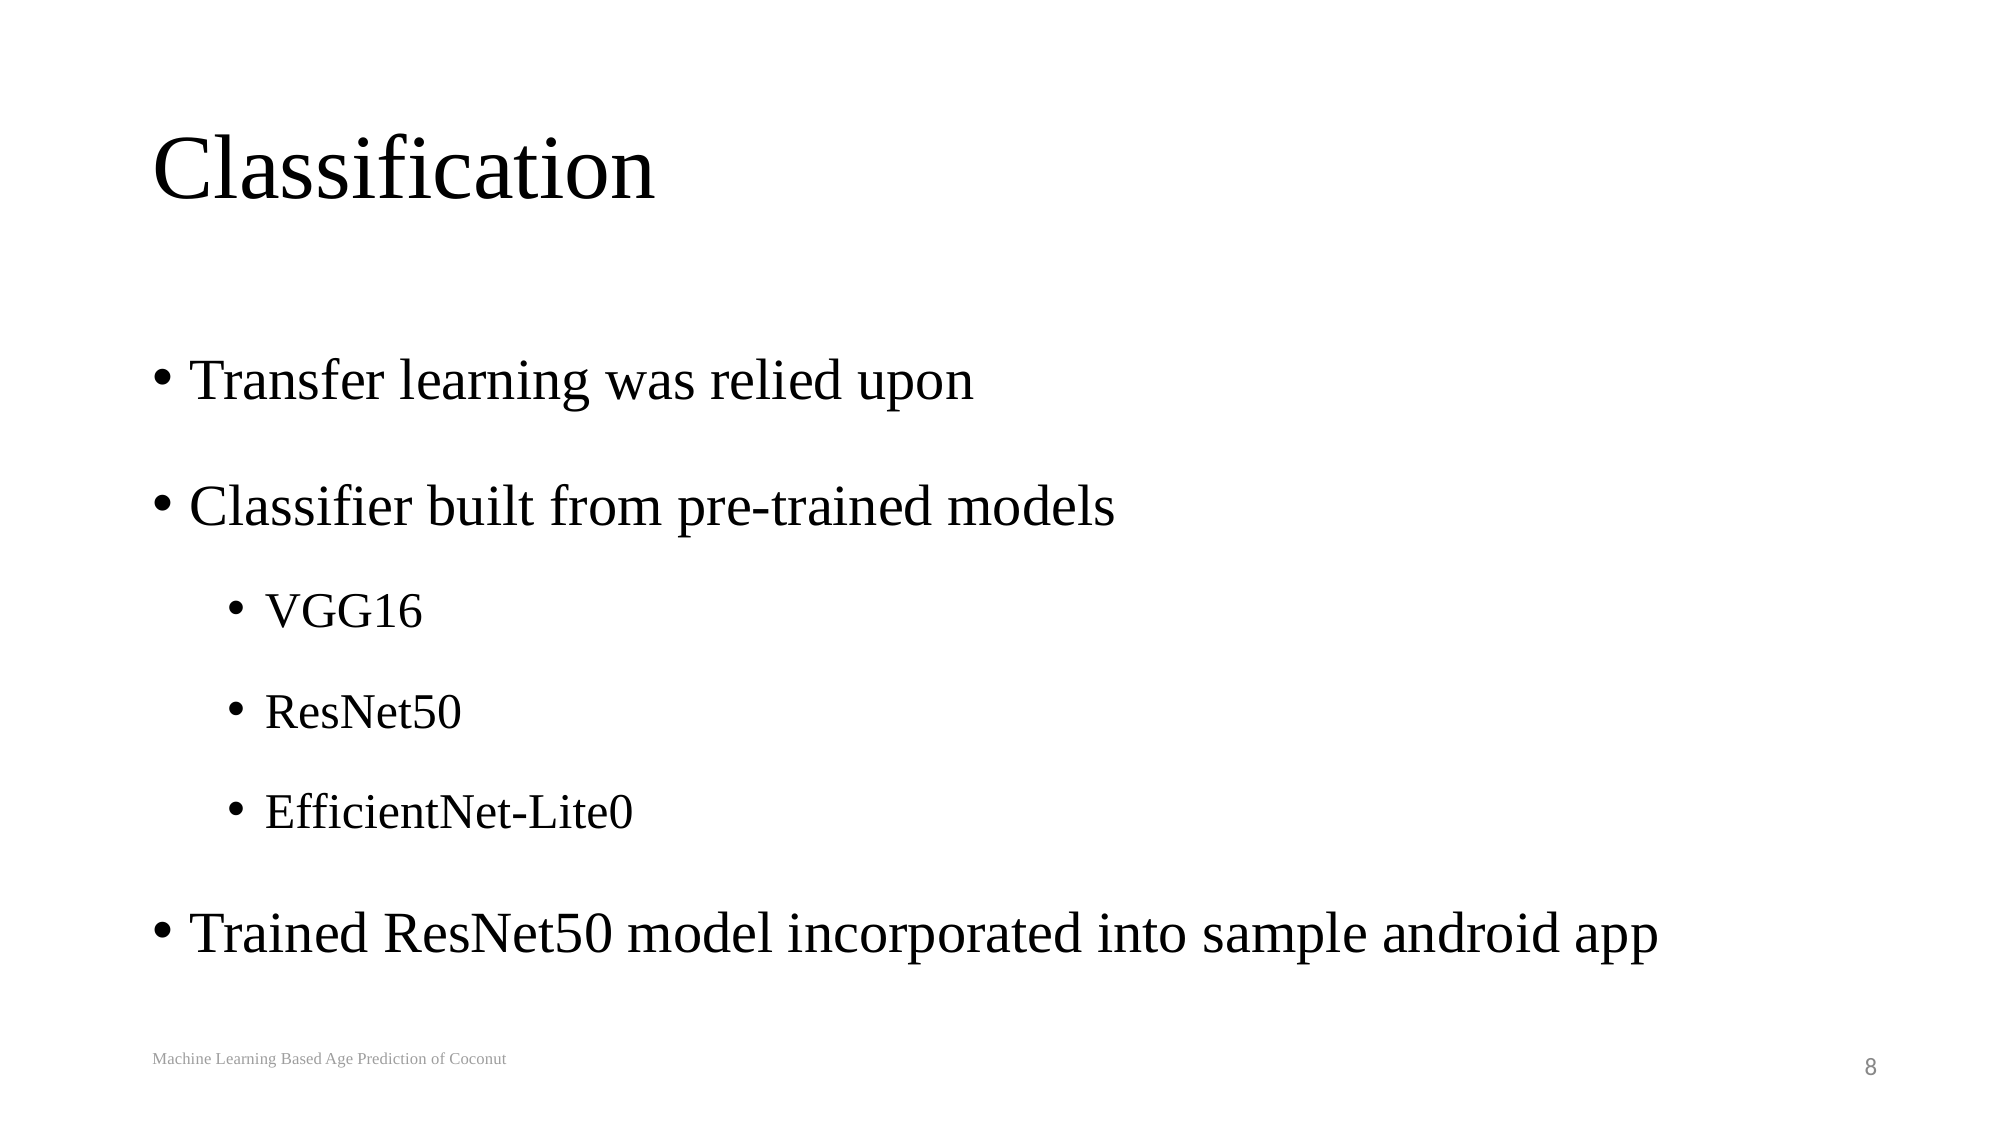

# Classification
Transfer learning was relied upon
Classifier built from pre-trained models
VGG16
ResNet50
EfficientNet-Lite0
Trained ResNet50 model incorporated into sample android app

Machine Learning Based Age Prediction of Coconut

8